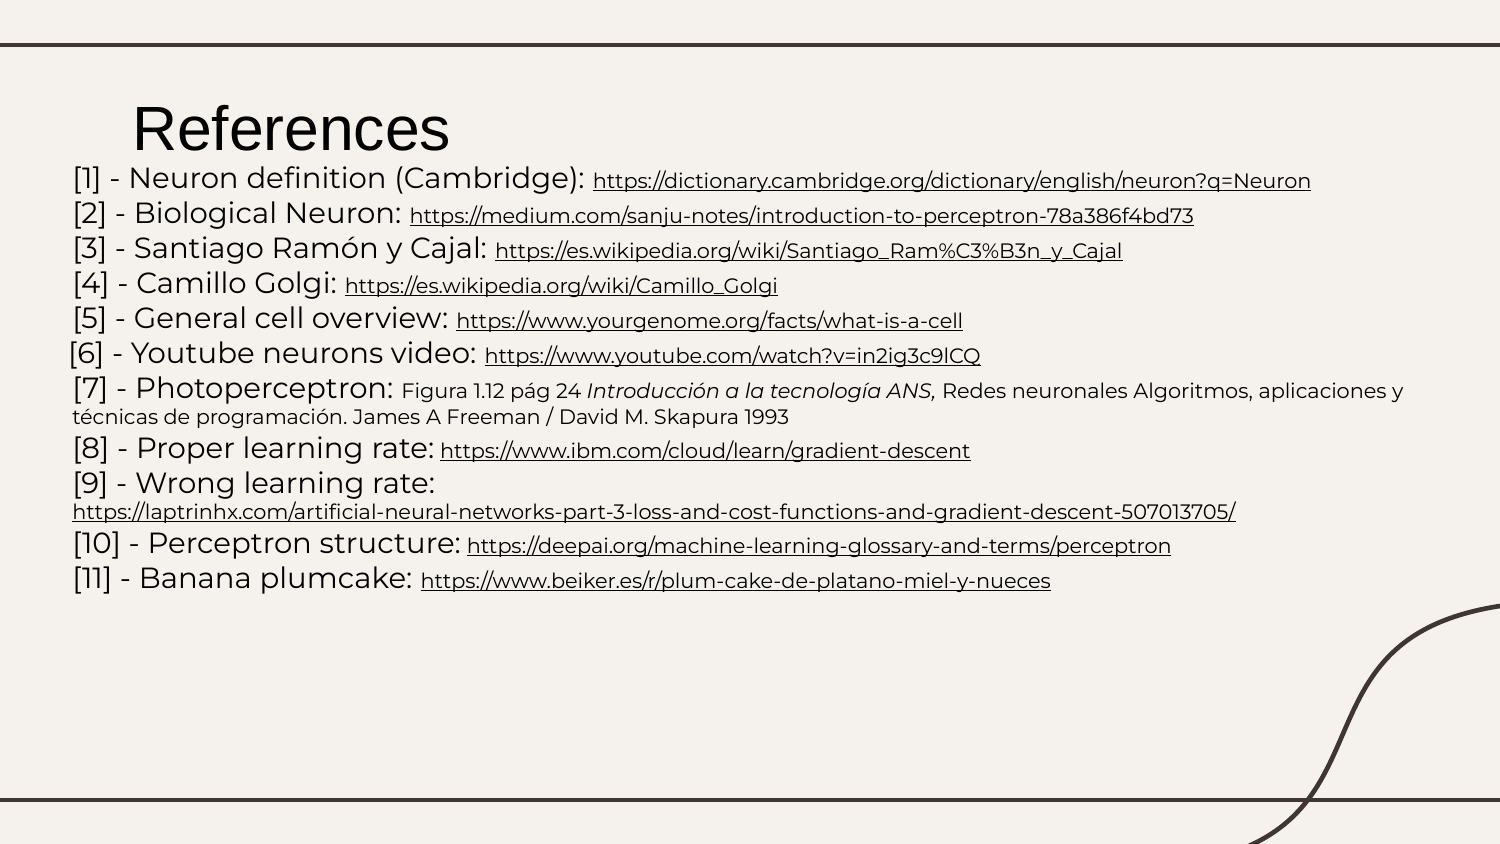

# References
[1] - Neuron definition (Cambridge): https://dictionary.cambridge.org/dictionary/english/neuron?q=Neuron
[2] - Biological Neuron: https://medium.com/sanju-notes/introduction-to-perceptron-78a386f4bd73
[3] - Santiago Ramón y Cajal: https://es.wikipedia.org/wiki/Santiago_Ram%C3%B3n_y_Cajal
[4] - Camillo Golgi: https://es.wikipedia.org/wiki/Camillo_Golgi
[5] - General cell overview: https://www.yourgenome.org/facts/what-is-a-cell
[6] - Youtube neurons video: https://www.youtube.com/watch?v=in2ig3c9lCQ
[7] - Photoperceptron: Figura 1.12 pág 24 Introducción a la tecnología ANS, Redes neuronales Algoritmos, aplicaciones y técnicas de programación. James A Freeman / David M. Skapura 1993
[8] - Proper learning rate: https://www.ibm.com/cloud/learn/gradient-descent
[9] - Wrong learning rate: https://laptrinhx.com/artificial-neural-networks-part-3-loss-and-cost-functions-and-gradient-descent-507013705/
[10] - Perceptron structure: https://deepai.org/machine-learning-glossary-and-terms/perceptron
[11] - Banana plumcake: https://www.beiker.es/r/plum-cake-de-platano-miel-y-nueces